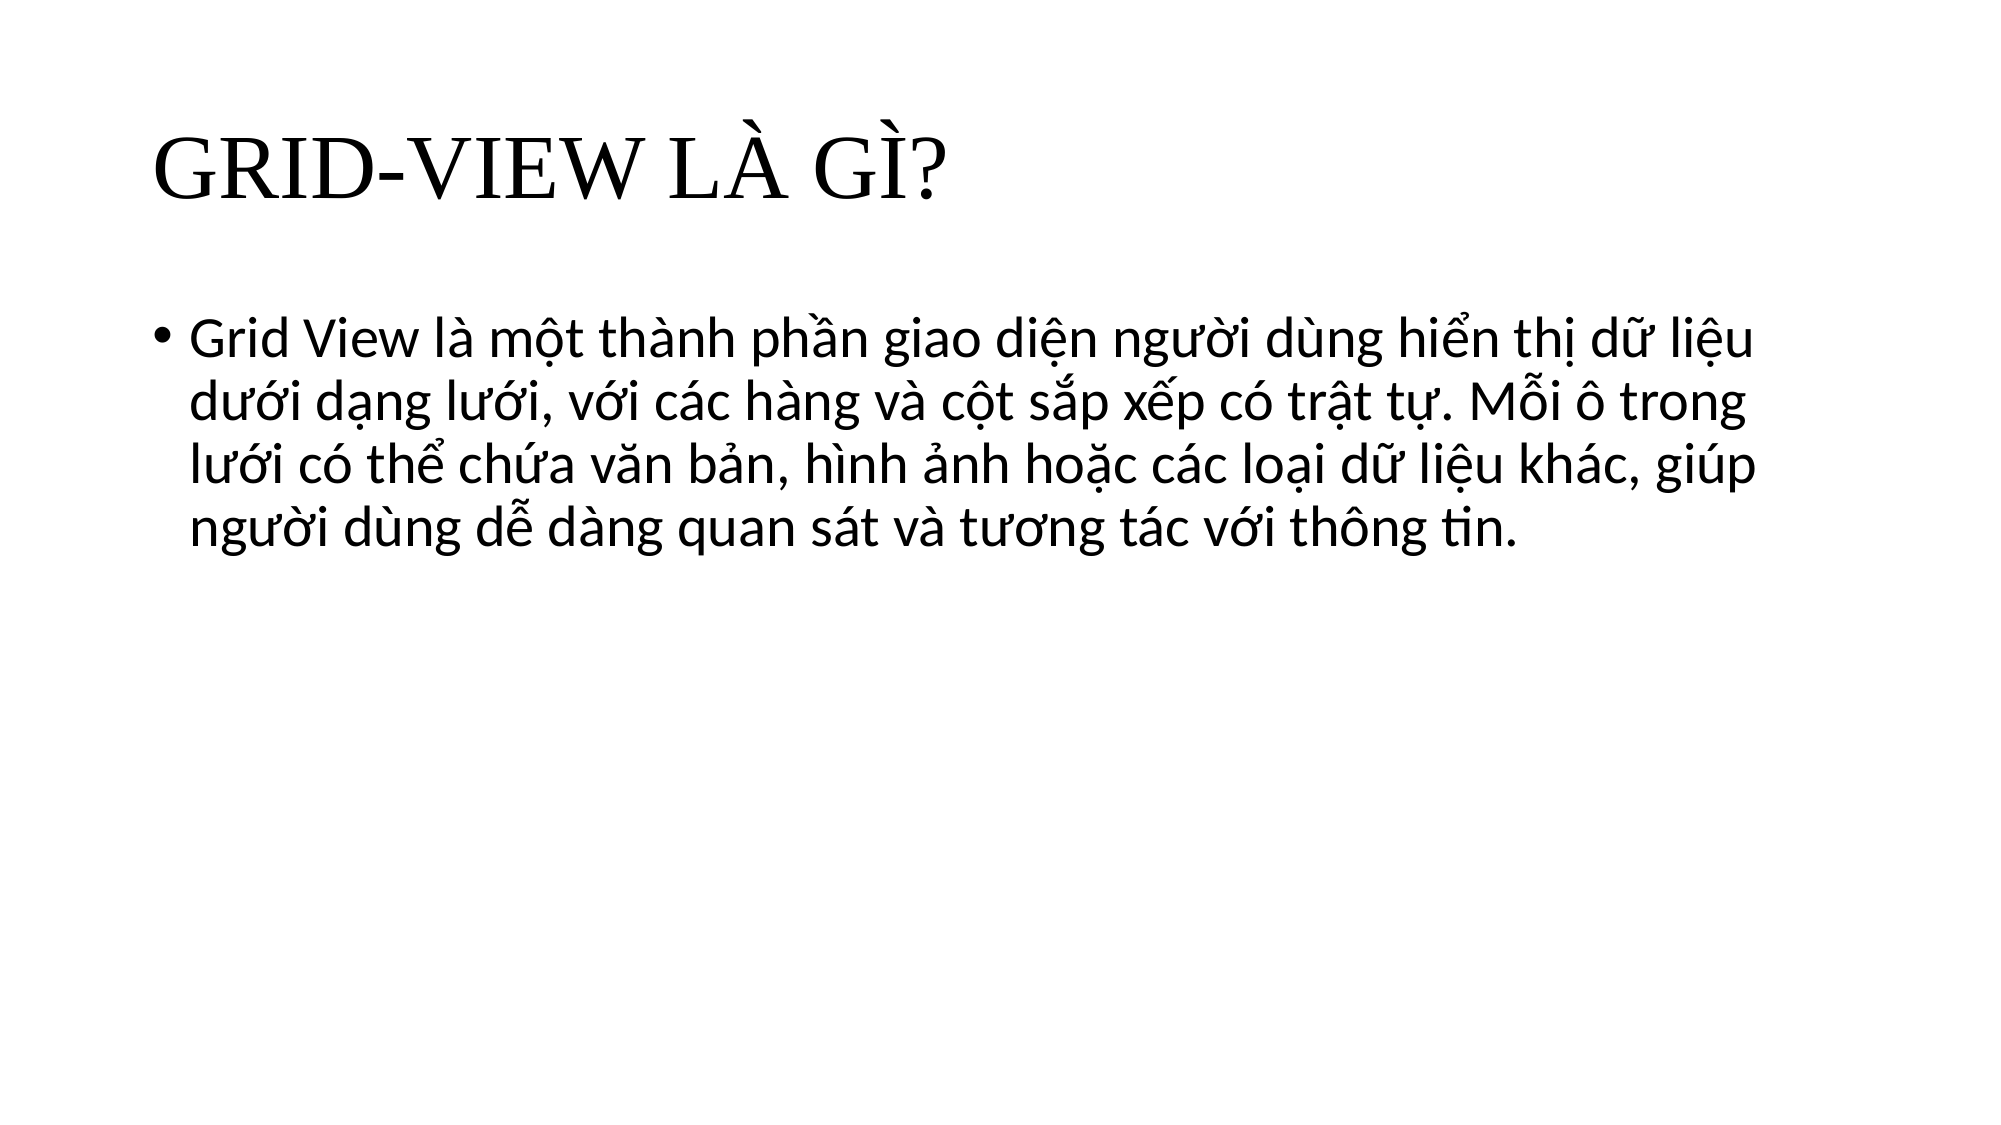

# GRID-VIEW LÀ GÌ?
Grid View là một thành phần giao diện người dùng hiển thị dữ liệu dưới dạng lưới, với các hàng và cột sắp xếp có trật tự. Mỗi ô trong lưới có thể chứa văn bản, hình ảnh hoặc các loại dữ liệu khác, giúp người dùng dễ dàng quan sát và tương tác với thông tin.